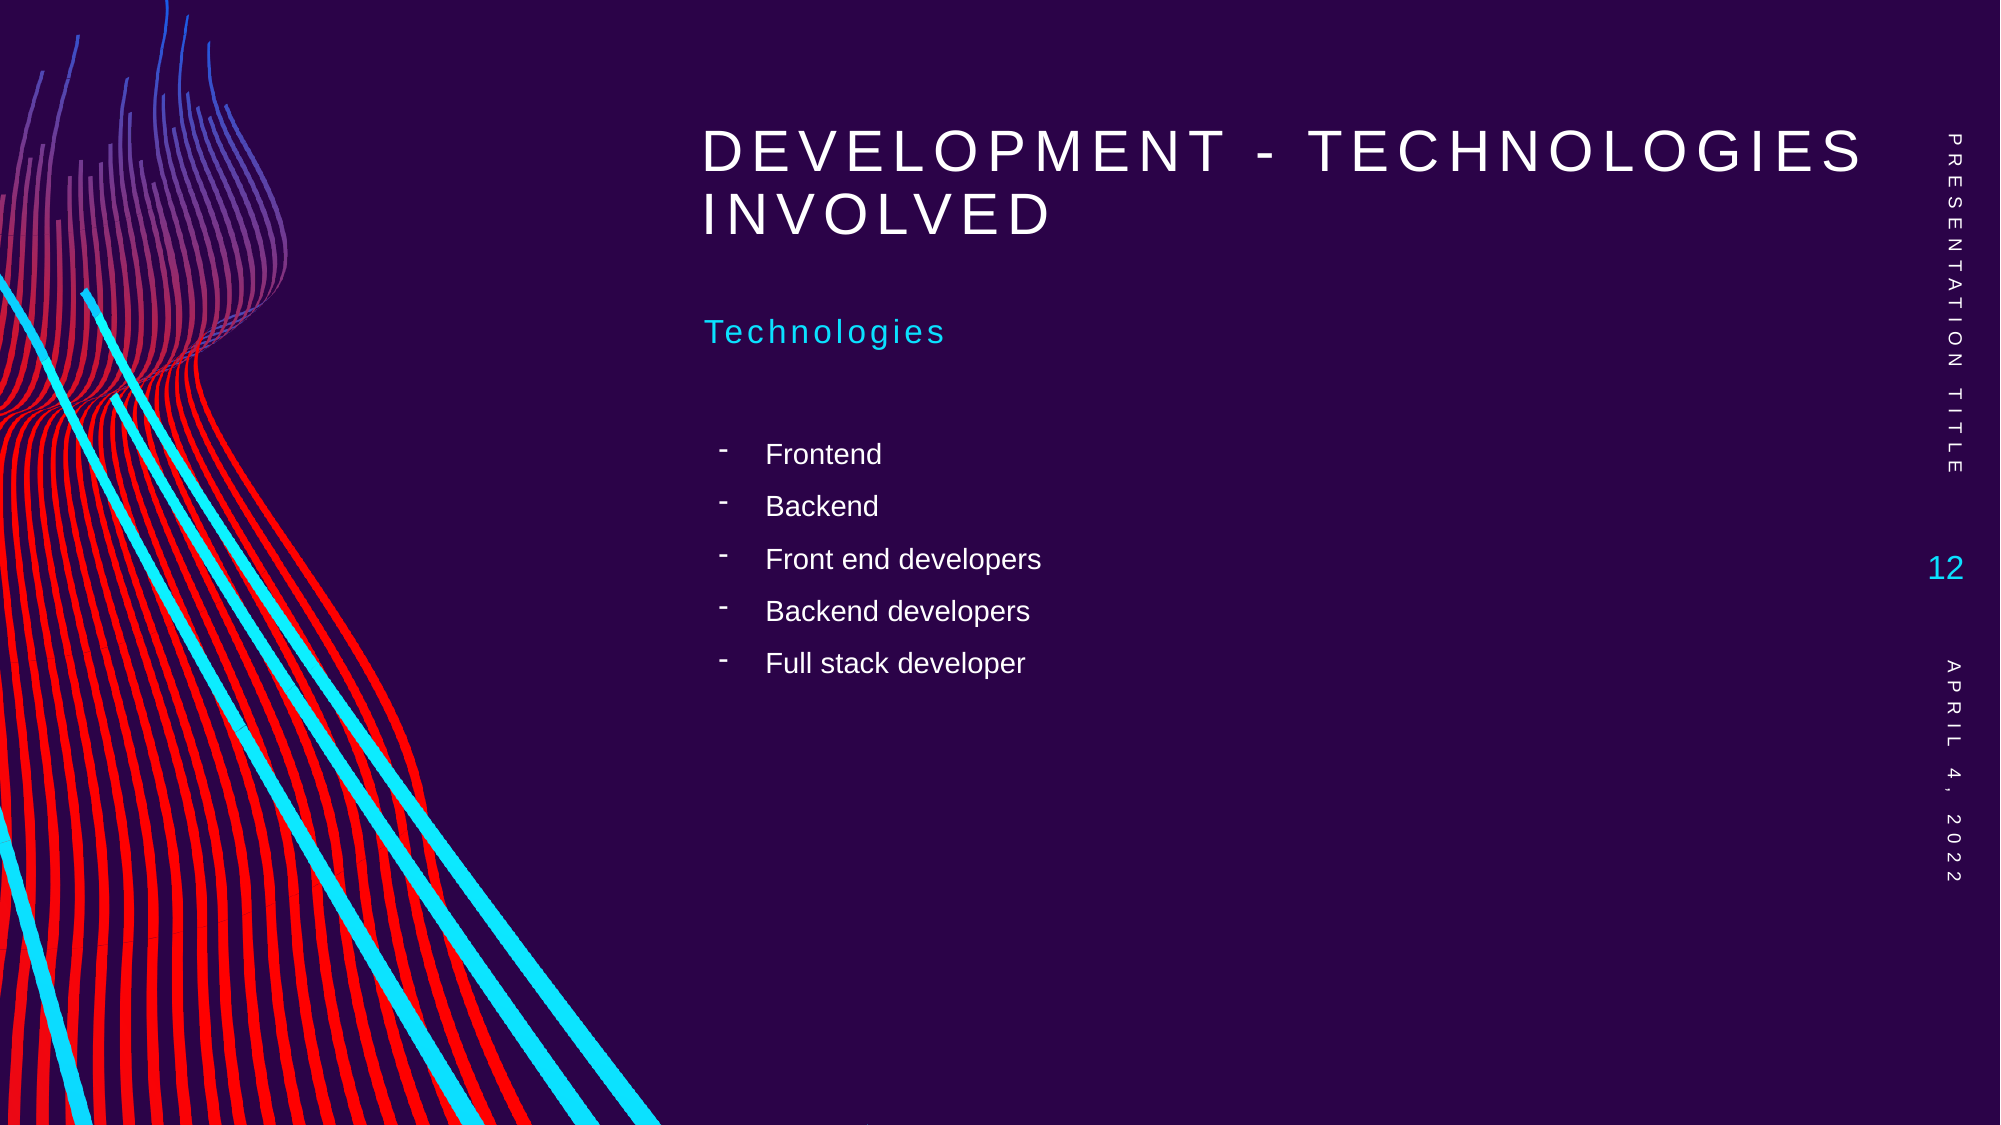

# Development - Technologies involved
PRESENTATION TITLE
Technologies
Frontend
Backend
Front end developers
Backend developers
Full stack developer

12
April 4, 2022